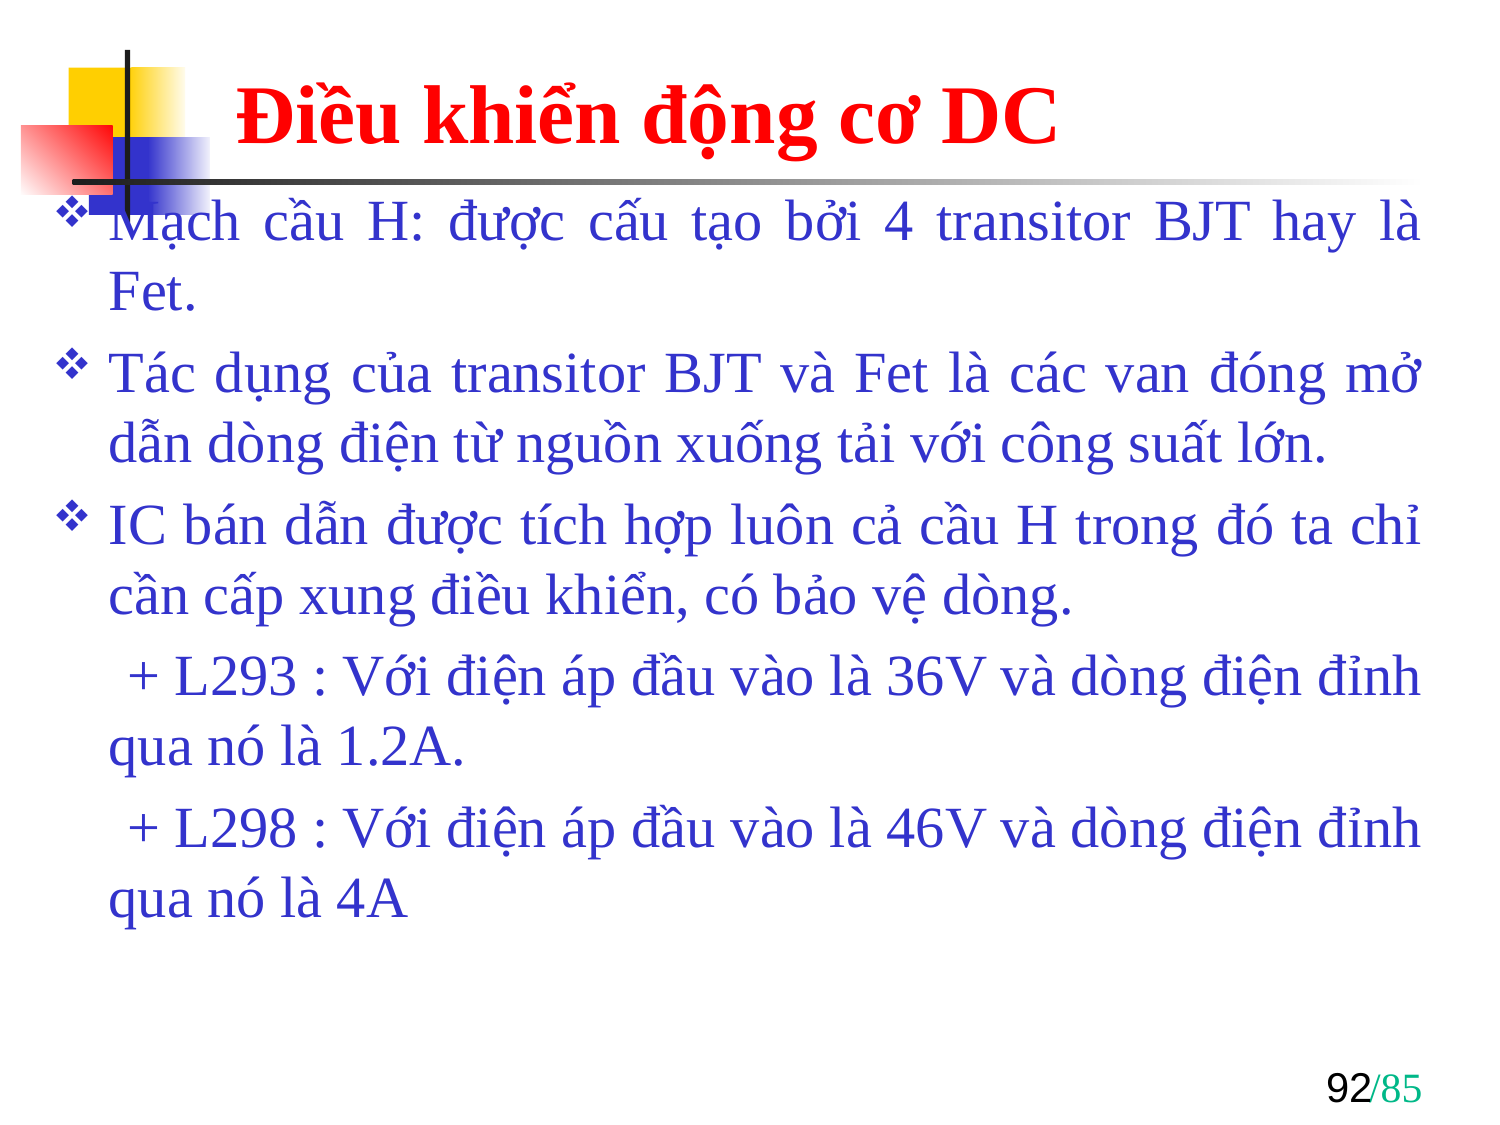

# Điều khiển động cơ DC
Mạch cầu H: được cấu tạo bởi 4 transitor BJT hay là Fet.
Tác dụng của transitor BJT và Fet là các van đóng mở dẫn dòng điện từ nguồn xuống tải với công suất lớn.
IC bán dẫn được tích hợp luôn cả cầu H trong đó ta chỉ cần cấp xung điều khiển, có bảo vệ dòng.
     + L293 : Với điện áp đầu vào là 36V và dòng điện đỉnh qua nó là 1.2A.
     + L298 : Với điện áp đầu vào là 46V và dòng điện đỉnh qua nó là 4A

92